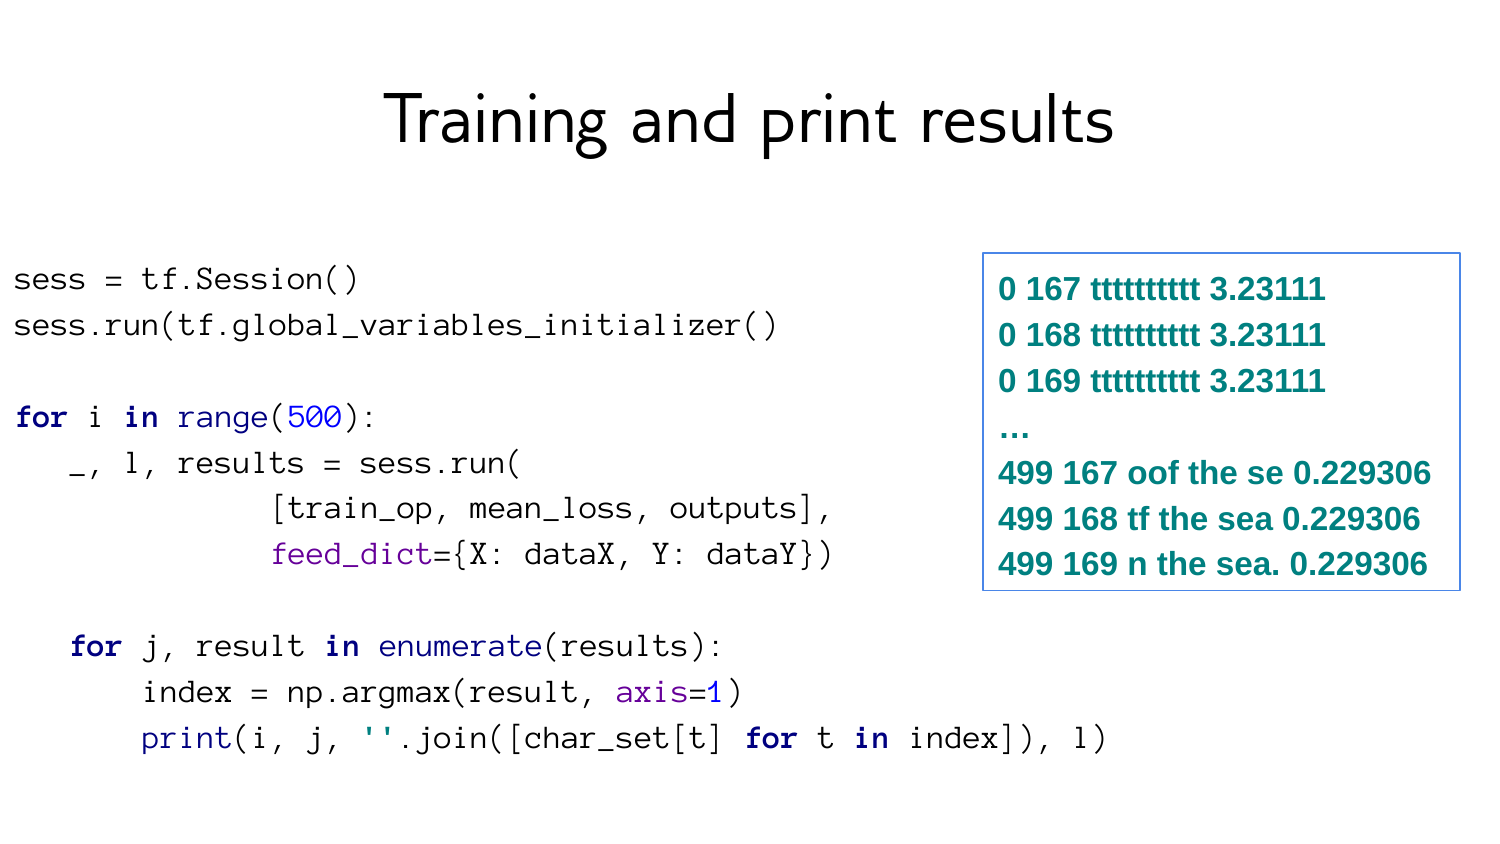

# Training and print results
0 167 tttttttttt 3.23111
0 168 tttttttttt 3.23111
0 169 tttttttttt 3.23111
…
499 167 oof the se 0.229306
499 168 tf the sea 0.229306
499 169 n the sea. 0.229306
sess = tf.Session()
sess.run(tf.global_variables_initializer()

for i in range(500):
   _, l, results = sess.run(
              [train_op, mean_loss, outputs],
              feed_dict={X: dataX, Y: dataY})

   for j, result in enumerate(results):
       index = np.argmax(result, axis=1)
       print(i, j, ''.join([char_set[t] for t in index]), l)